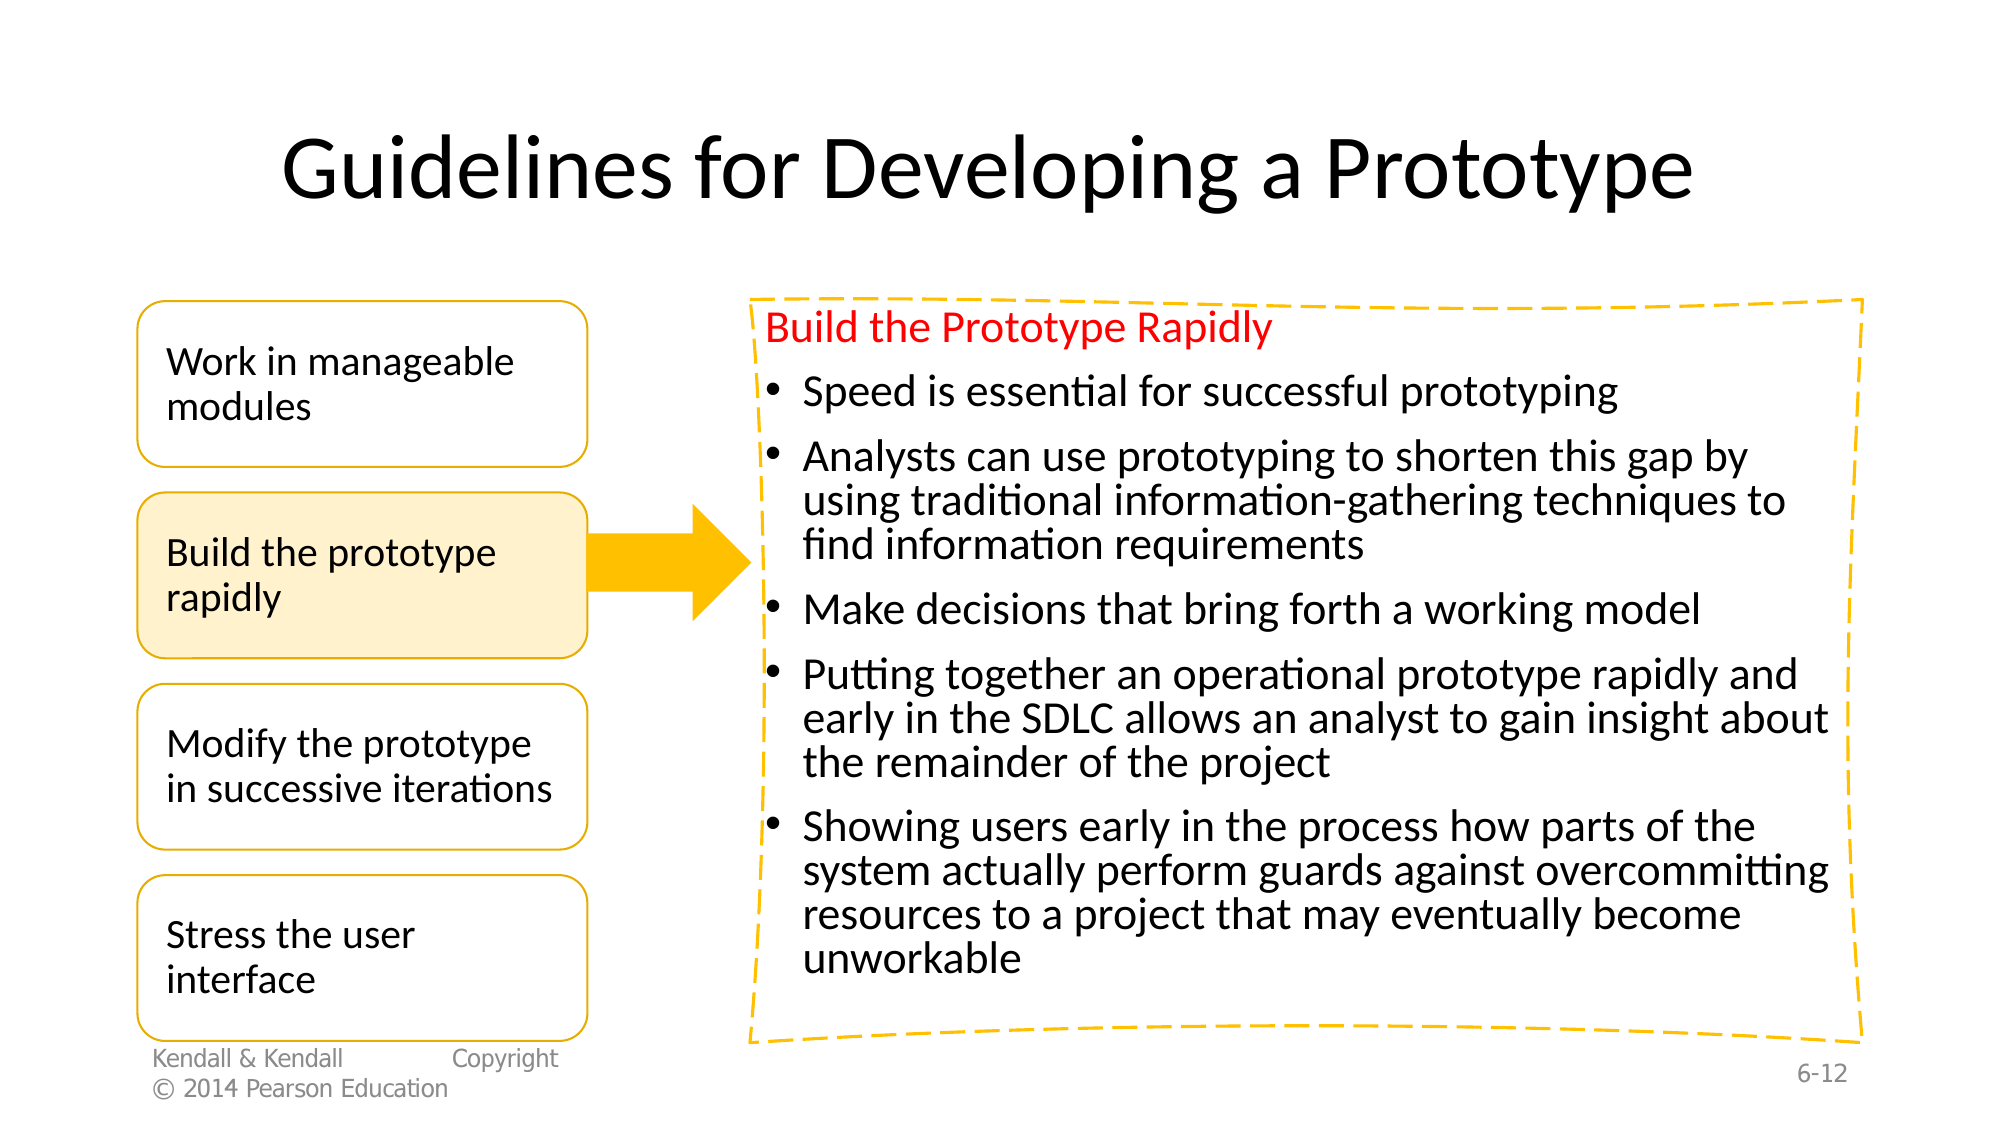

# Guidelines for Developing a Prototype
Work in manageable modules
Build the prototype rapidly
Modify the prototype in successive iterations
Stress the user interface
Build the Prototype Rapidly
Speed is essential for successful prototyping
Analysts can use prototyping to shorten this gap by using traditional information-gathering techniques to find information requirements
Make decisions that bring forth a working model
Putting together an operational prototype rapidly and early in the SDLC allows an analyst to gain insight about the remainder of the project
Showing users early in the process how parts of the system actually perform guards against overcommitting resources to a project that may eventually become unworkable

Kendall & Kendall	Copyright © 2014 Pearson Education
6-12